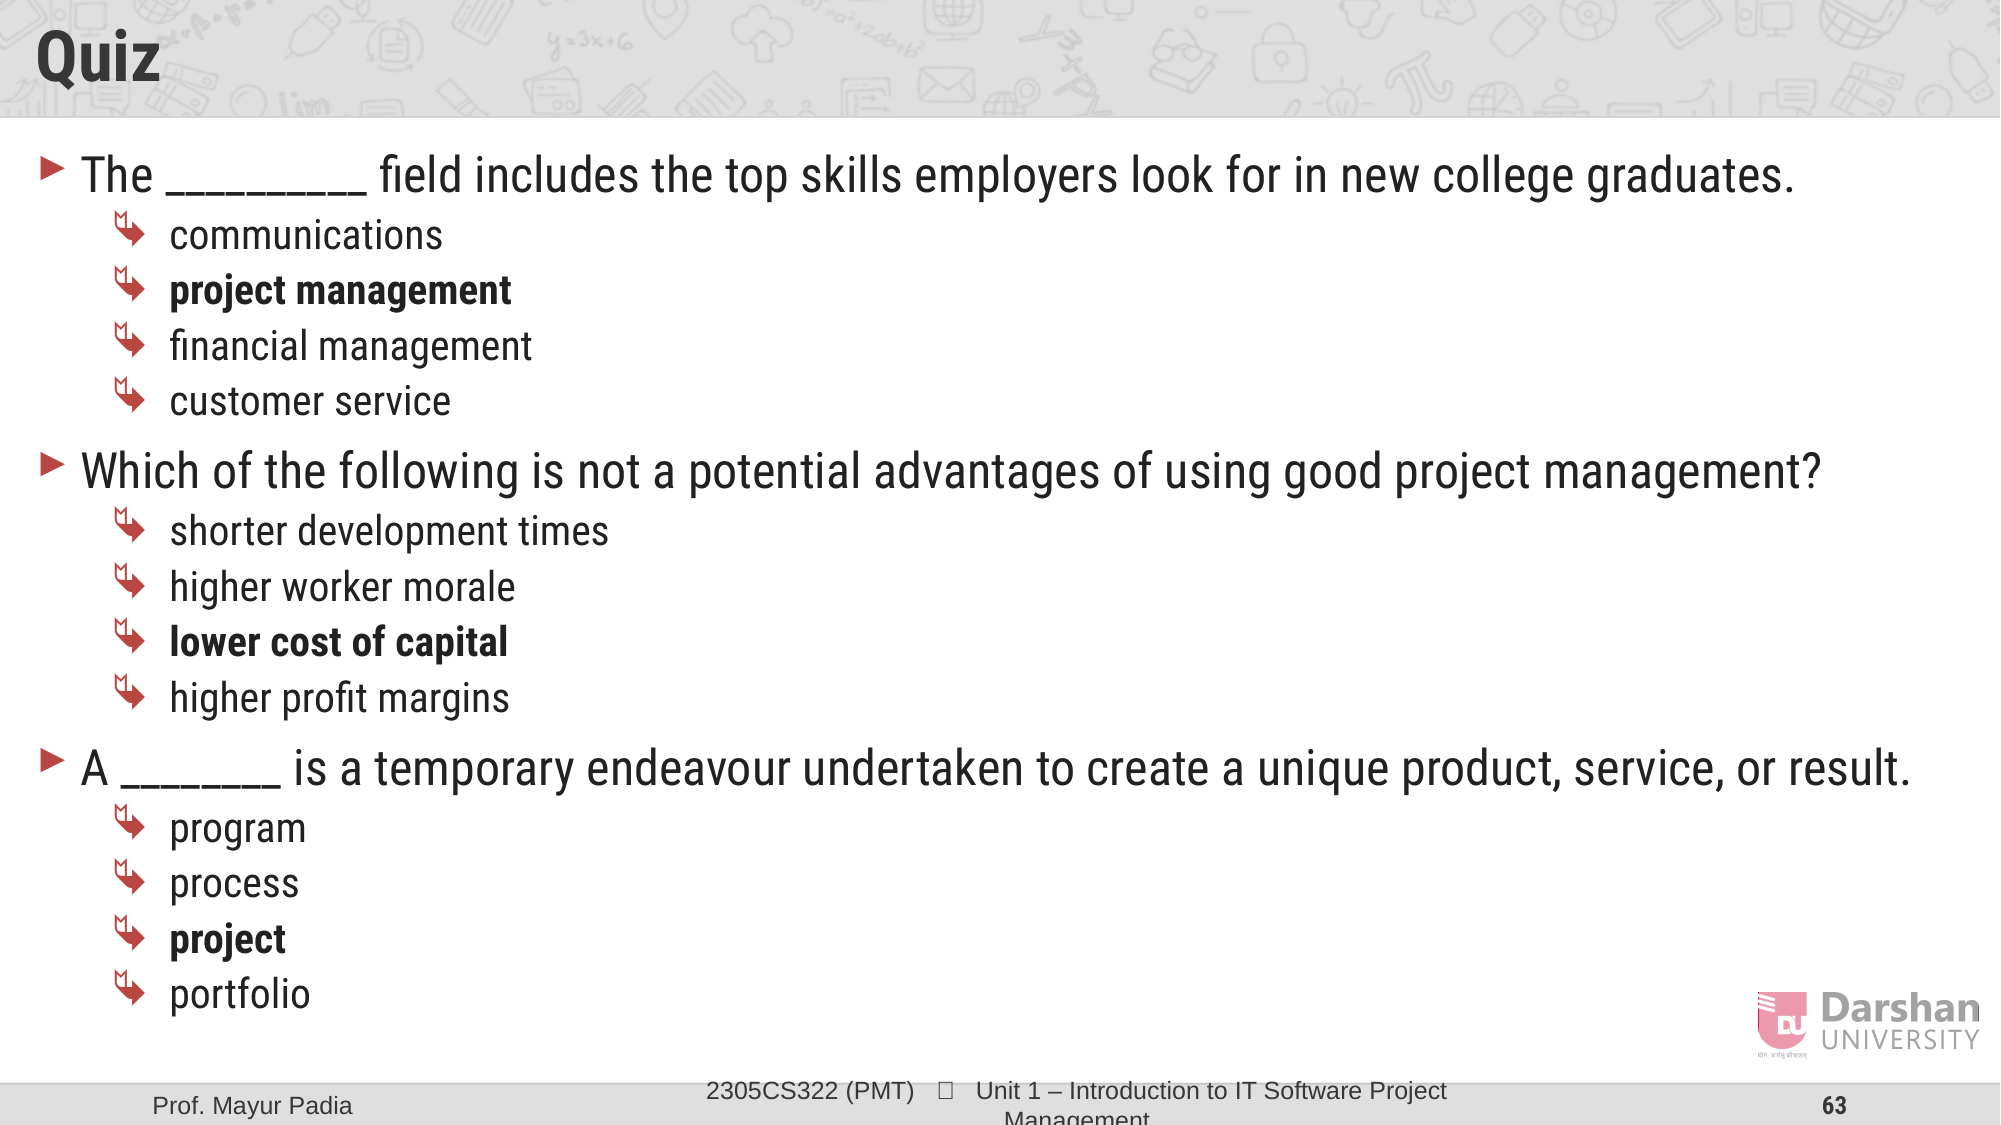

# Quiz
The __________ field includes the top skills employers look for in new college graduates.
communications
project management
financial management
customer service
Which of the following is not a potential advantages of using good project management?
shorter development times
higher worker morale
lower cost of capital
higher profit margins
A ________ is a temporary endeavour undertaken to create a unique product, service, or result.
program
process
project
portfolio